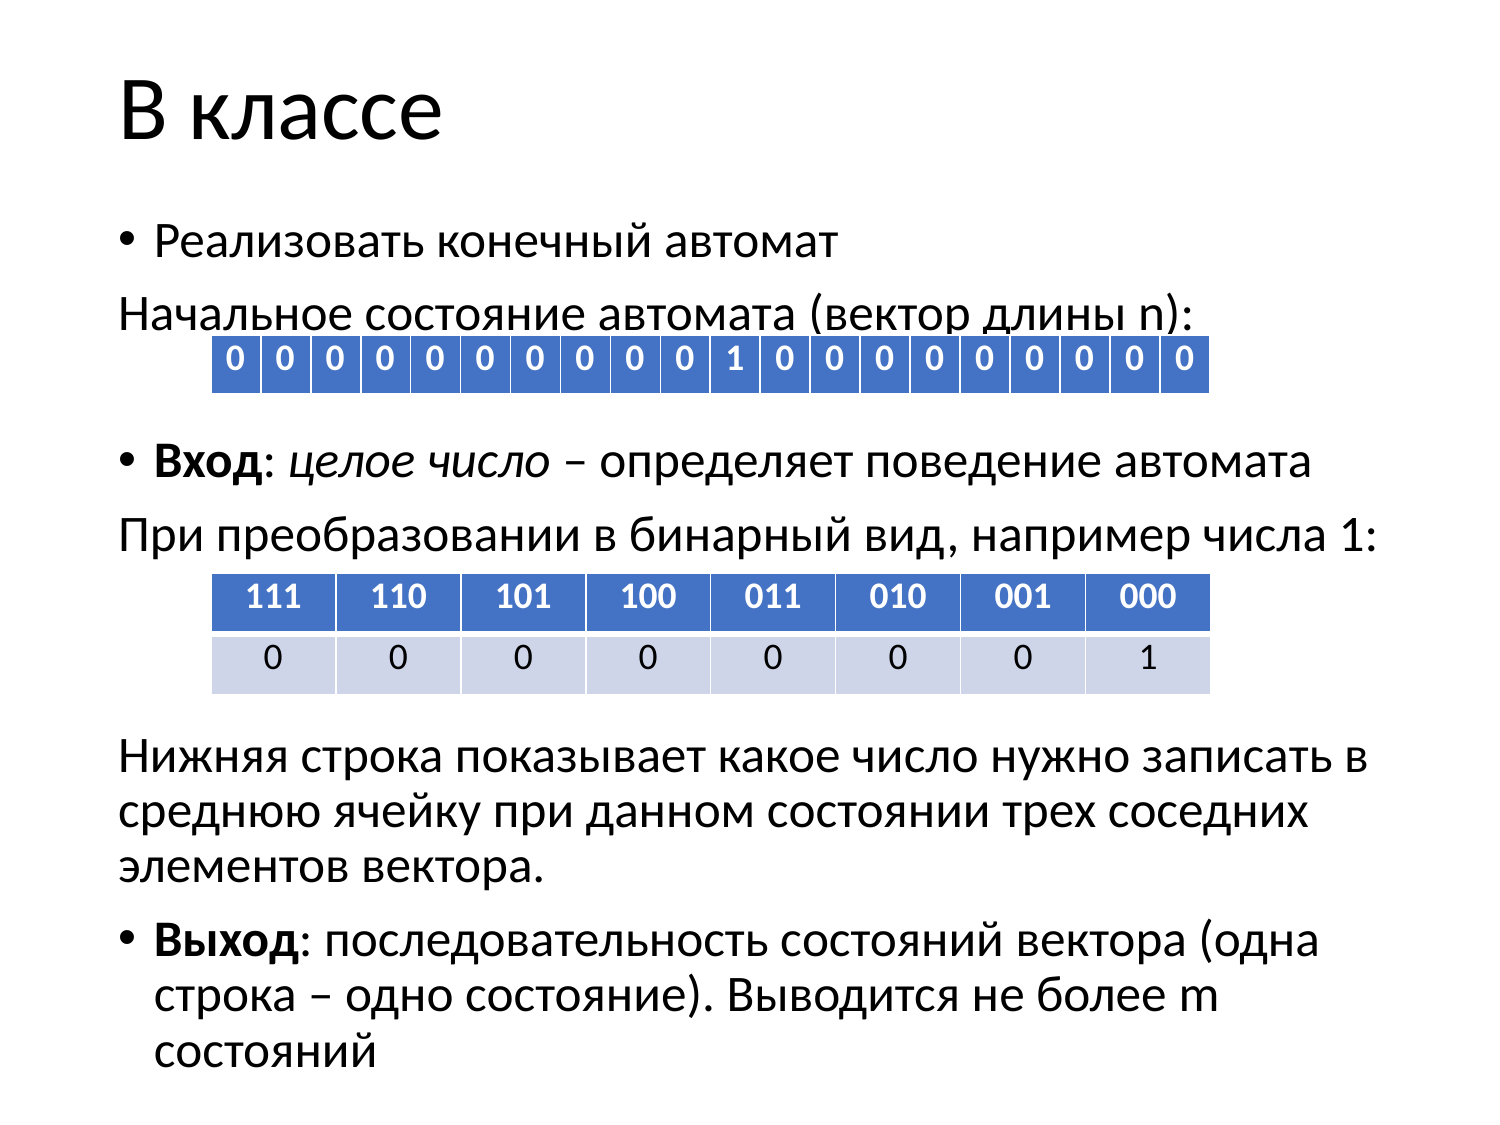

# В классе
Реализовать конечный автомат
Начальное состояние автомата (вектор длины n):

Вход: целое число – определяет поведение автомата
При преобразовании в бинарный вид, например числа 1:

Нижняя строка показывает какое число нужно записать в среднюю ячейку при данном состоянии трех соседних элементов вектора.
Выход: последовательность состояний вектора (одна строка – одно состояние). Выводится не более m состояний
| 0 | 0 | 0 | 0 | 0 | 0 | 0 | 0 | 0 | 0 | 1 | 0 | 0 | 0 | 0 | 0 | 0 | 0 | 0 | 0 |
| --- | --- | --- | --- | --- | --- | --- | --- | --- | --- | --- | --- | --- | --- | --- | --- | --- | --- | --- | --- |
| 111 | 110 | 101 | 100 | 011 | 010 | 001 | 000 |
| --- | --- | --- | --- | --- | --- | --- | --- |
| 0 | 0 | 0 | 0 | 0 | 0 | 0 | 1 |